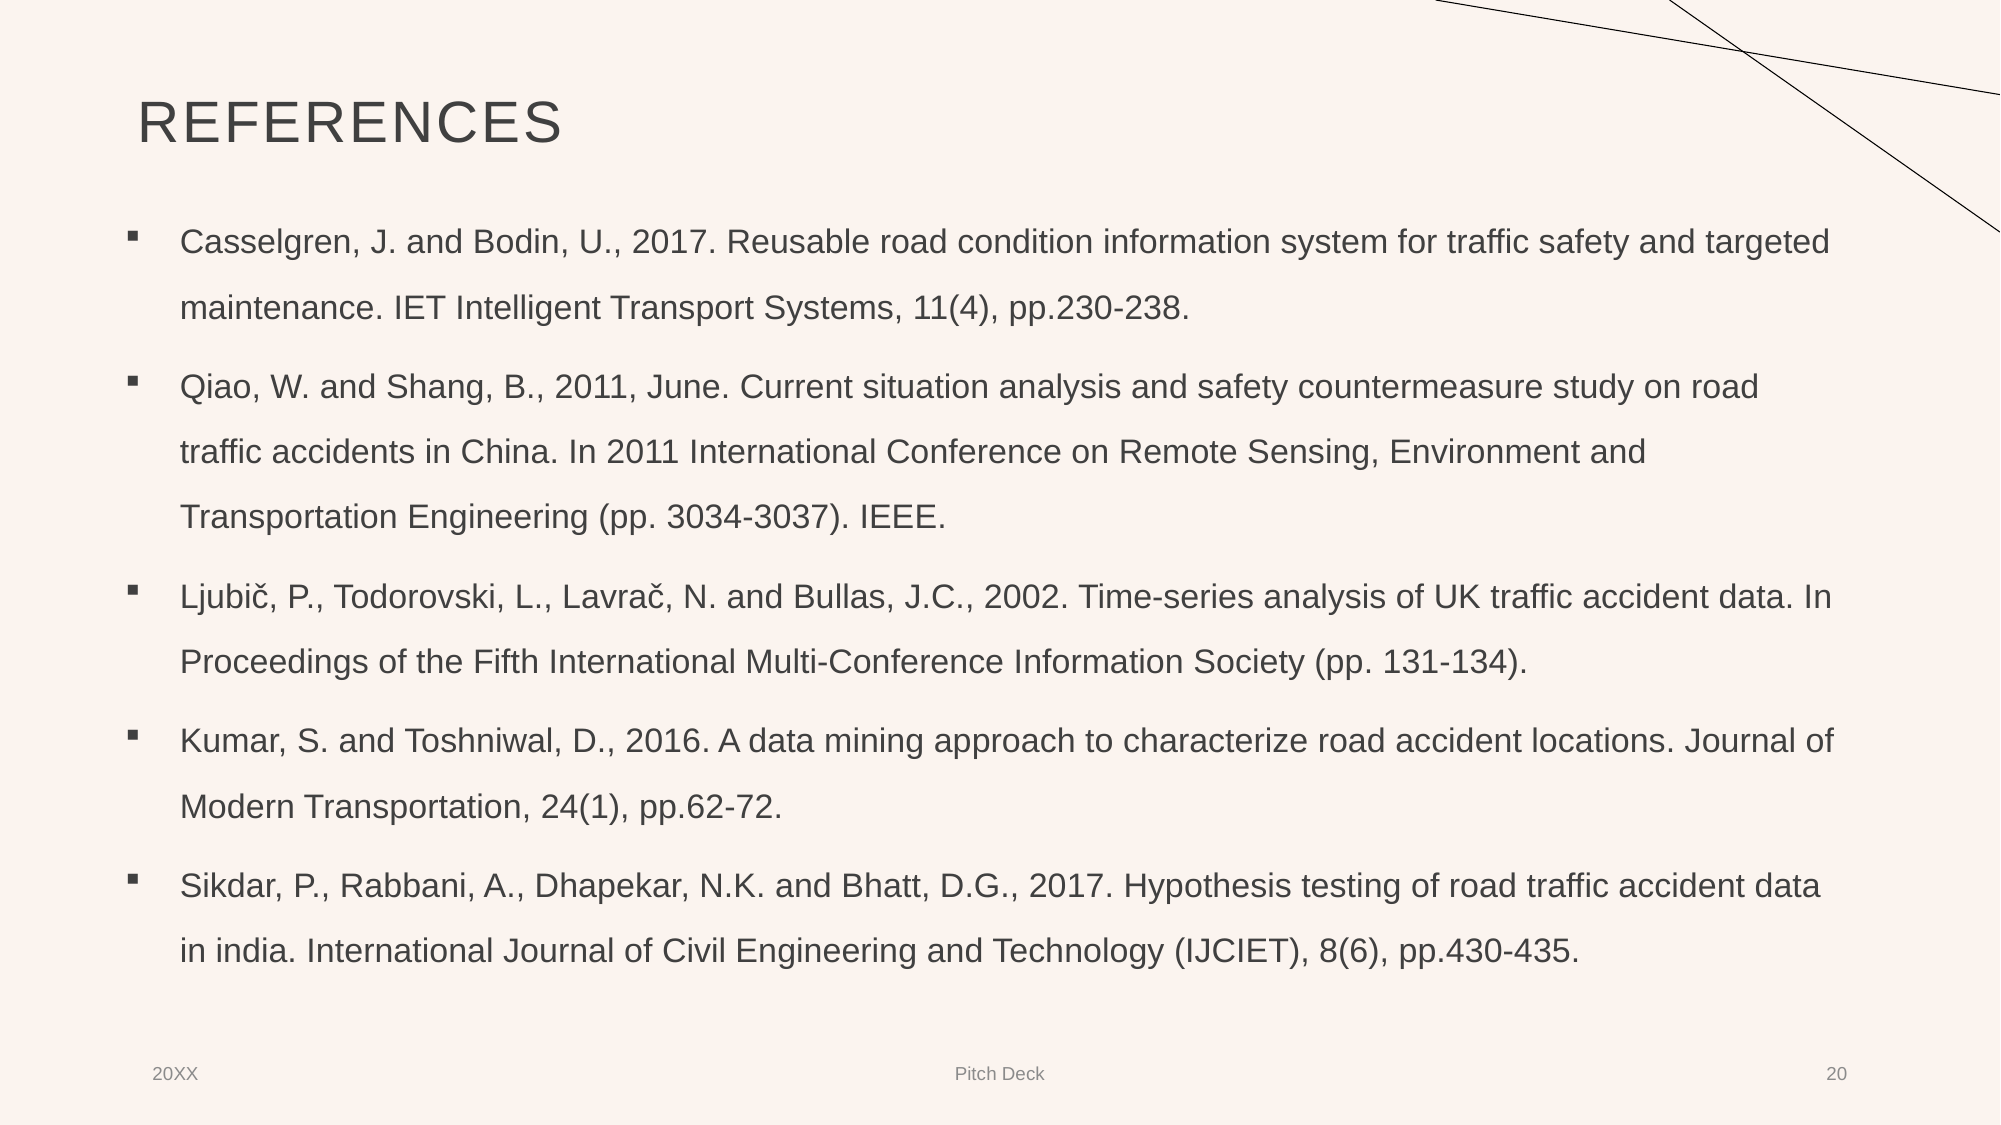

# References
Casselgren, J. and Bodin, U., 2017. Reusable road condition information system for traffic safety and targeted maintenance. IET Intelligent Transport Systems, 11(4), pp.230-238.
Qiao, W. and Shang, B., 2011, June. Current situation analysis and safety countermeasure study on road traffic accidents in China. In 2011 International Conference on Remote Sensing, Environment and Transportation Engineering (pp. 3034-3037). IEEE.
Ljubič, P., Todorovski, L., Lavrač, N. and Bullas, J.C., 2002. Time-series analysis of UK traffic accident data. In Proceedings of the Fifth International Multi-Conference Information Society (pp. 131-134).
Kumar, S. and Toshniwal, D., 2016. A data mining approach to characterize road accident locations. Journal of Modern Transportation, 24(1), pp.62-72.
Sikdar, P., Rabbani, A., Dhapekar, N.K. and Bhatt, D.G., 2017. Hypothesis testing of road traffic accident data in india. International Journal of Civil Engineering and Technology (IJCIET), 8(6), pp.430-435.

20XX
Pitch Deck
20